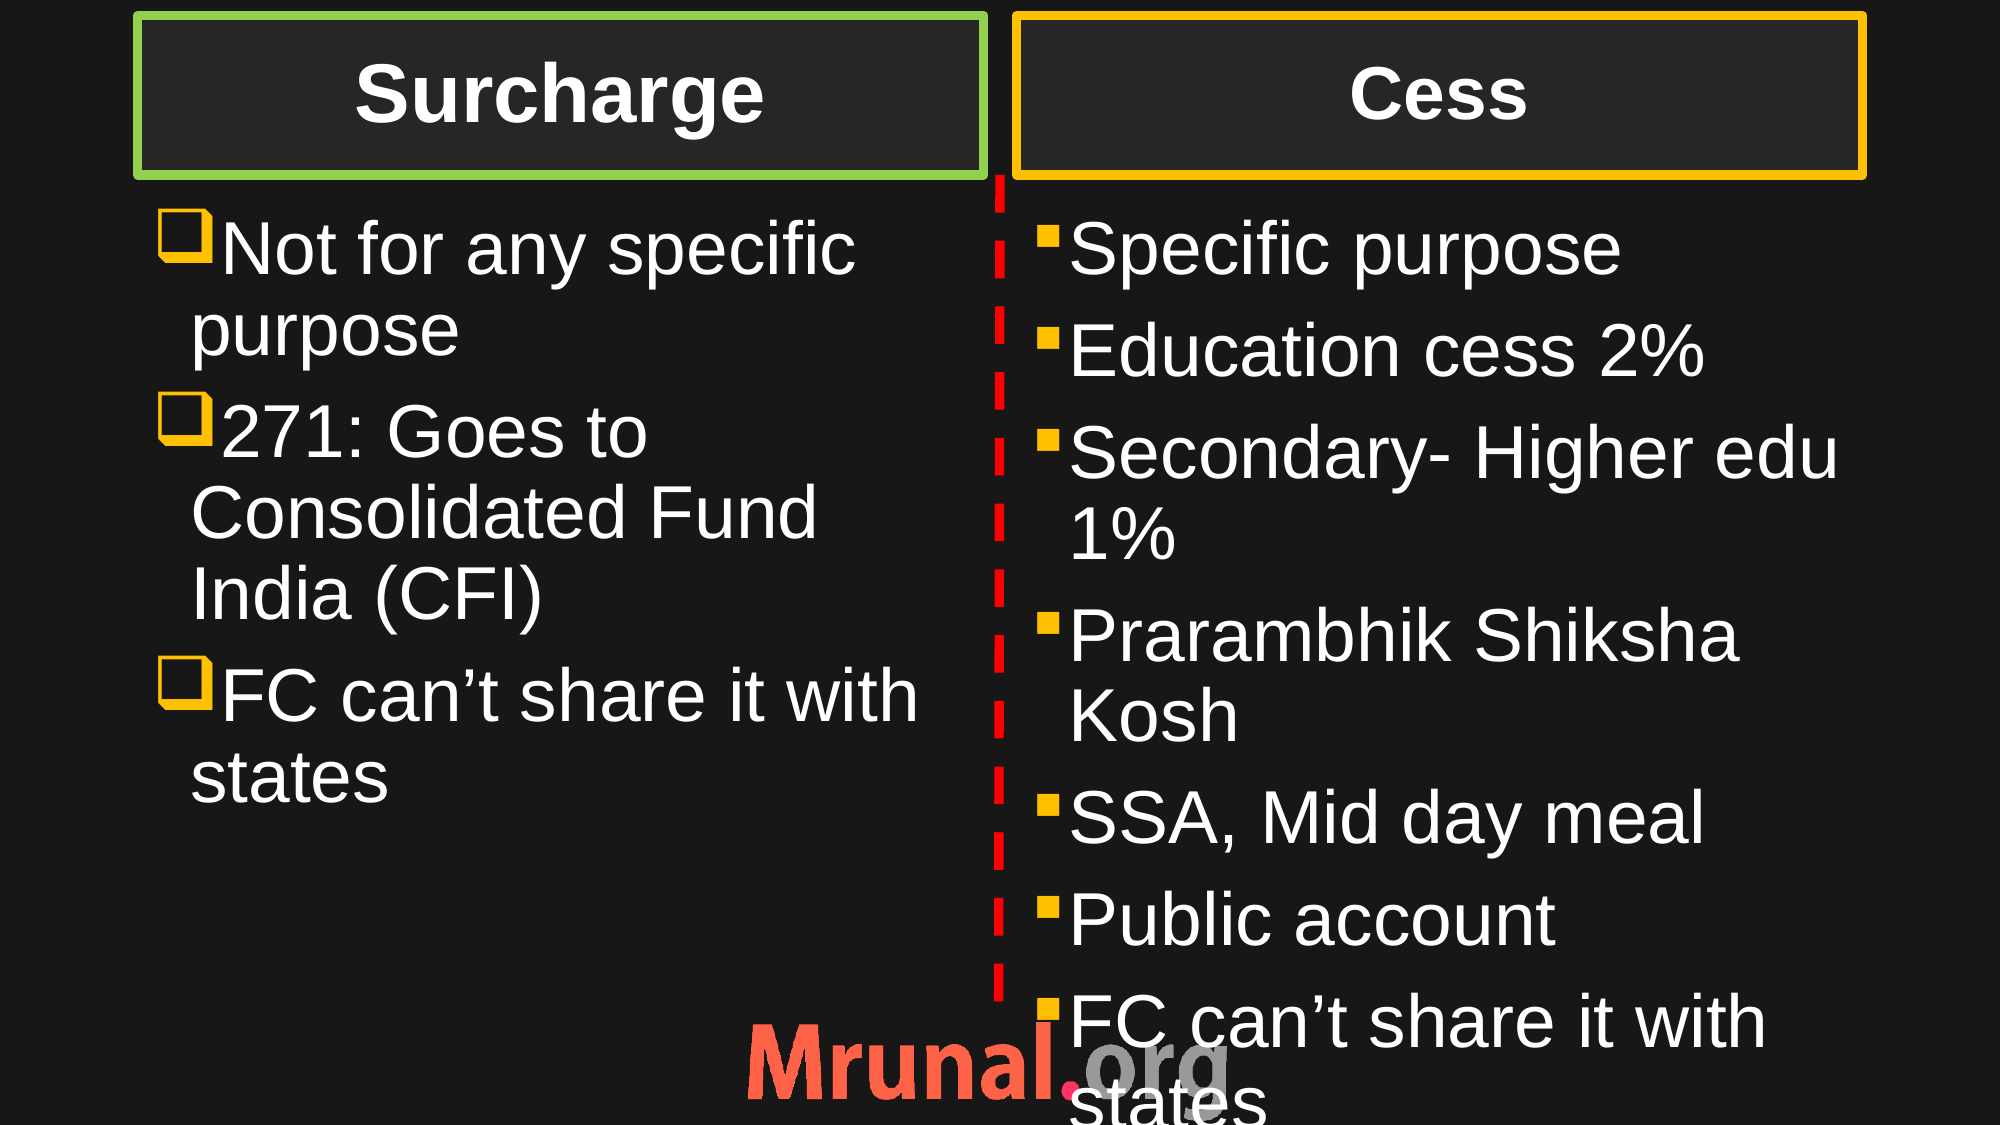

Surcharge
Cess
Not for any specific purpose
271: Goes to Consolidated Fund India (CFI)
FC can’t share it with states
Specific purpose
Education cess 2%
Secondary- Higher edu 1%
Prarambhik Shiksha Kosh
SSA, Mid day meal
Public account
FC can’t share it with states